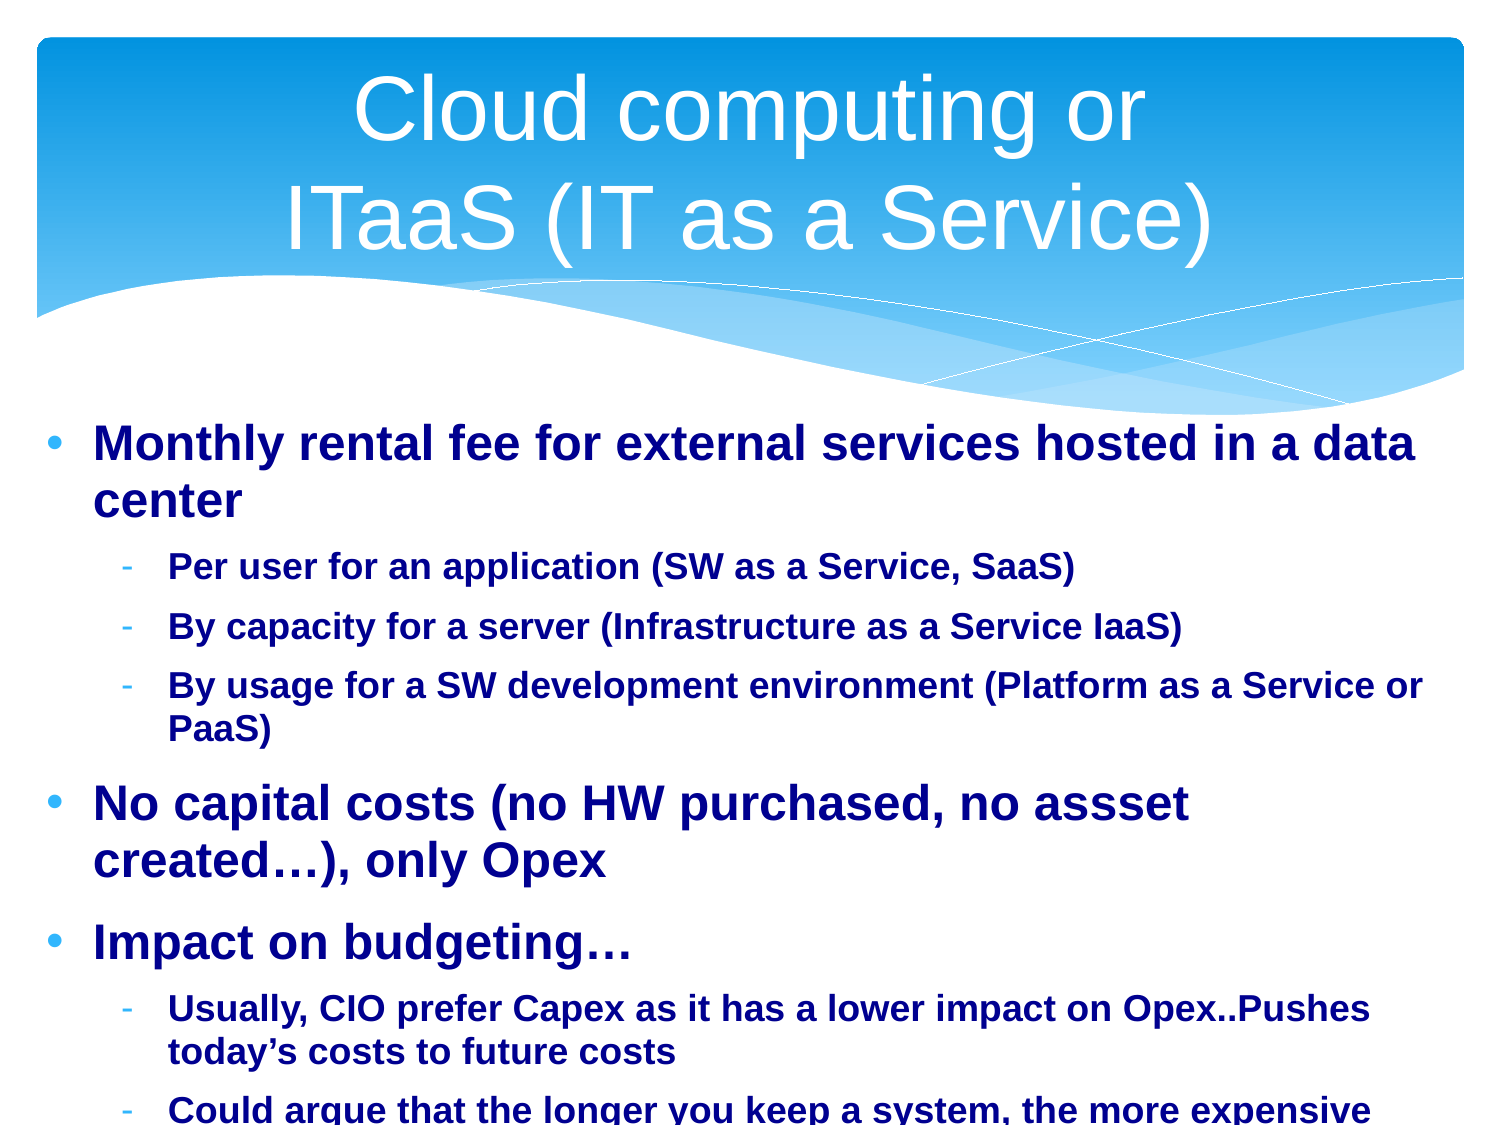

# Cloud computing or ITaaS (IT as a Service)
Monthly rental fee for external services hosted in a data center
Per user for an application (SW as a Service, SaaS)
By capacity for a server (Infrastructure as a Service IaaS)
By usage for a SW development environment (Platform as a Service or PaaS)
No capital costs (no HW purchased, no assset created…), only Opex
Impact on budgeting…
Usually, CIO prefer Capex as it has a lower impact on Opex..Pushes today’s costs to future costs
Could argue that the longer you keep a system, the more expensive rental becomes (depreciation has an end)